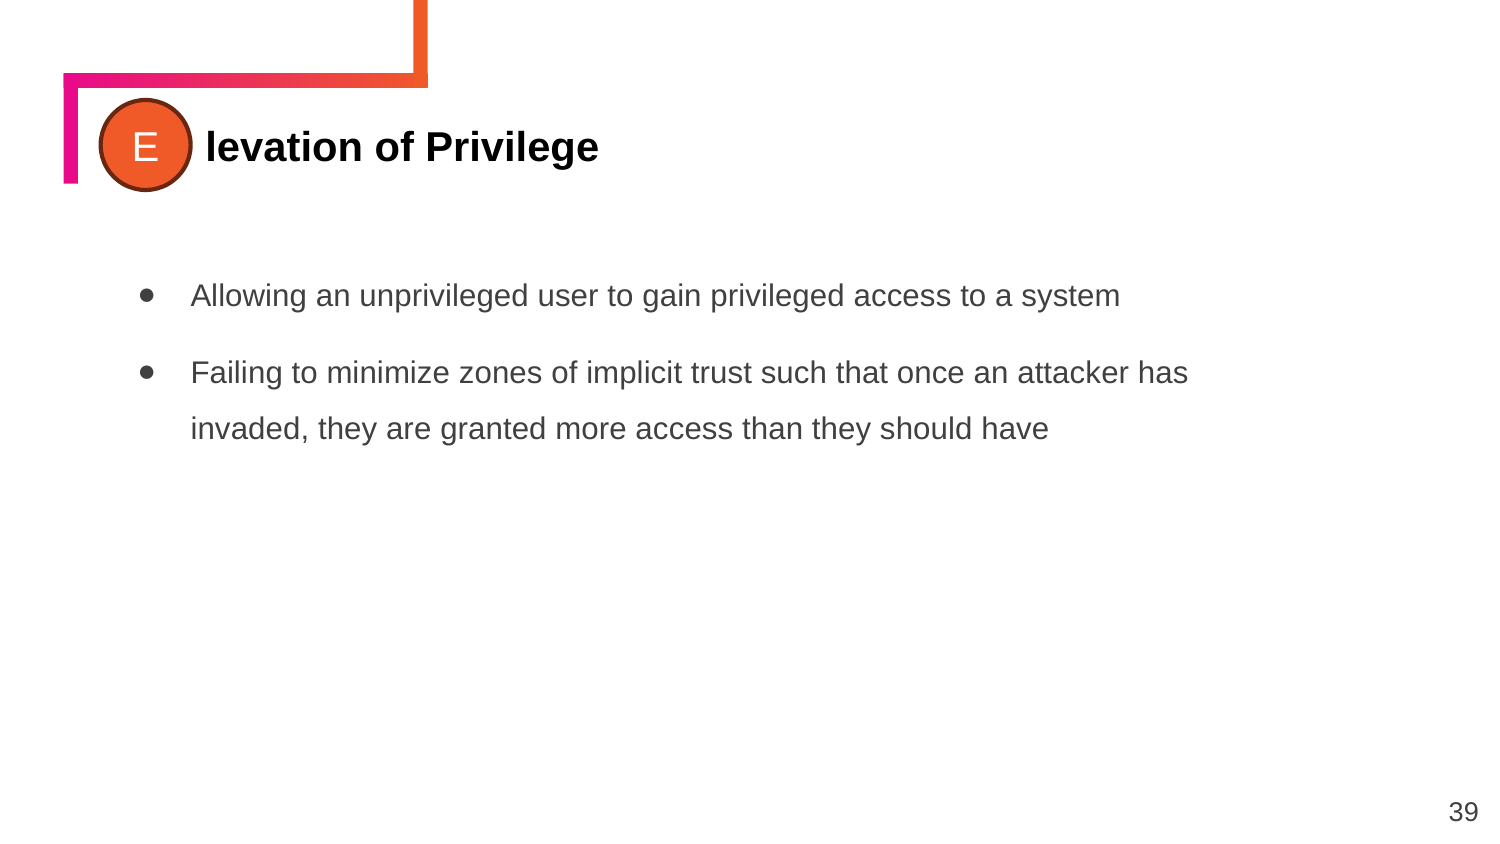

E
levation of Privilege
Allowing an unprivileged user to gain privileged access to a system
Failing to minimize zones of implicit trust such that once an attacker has invaded, they are granted more access than they should have
39